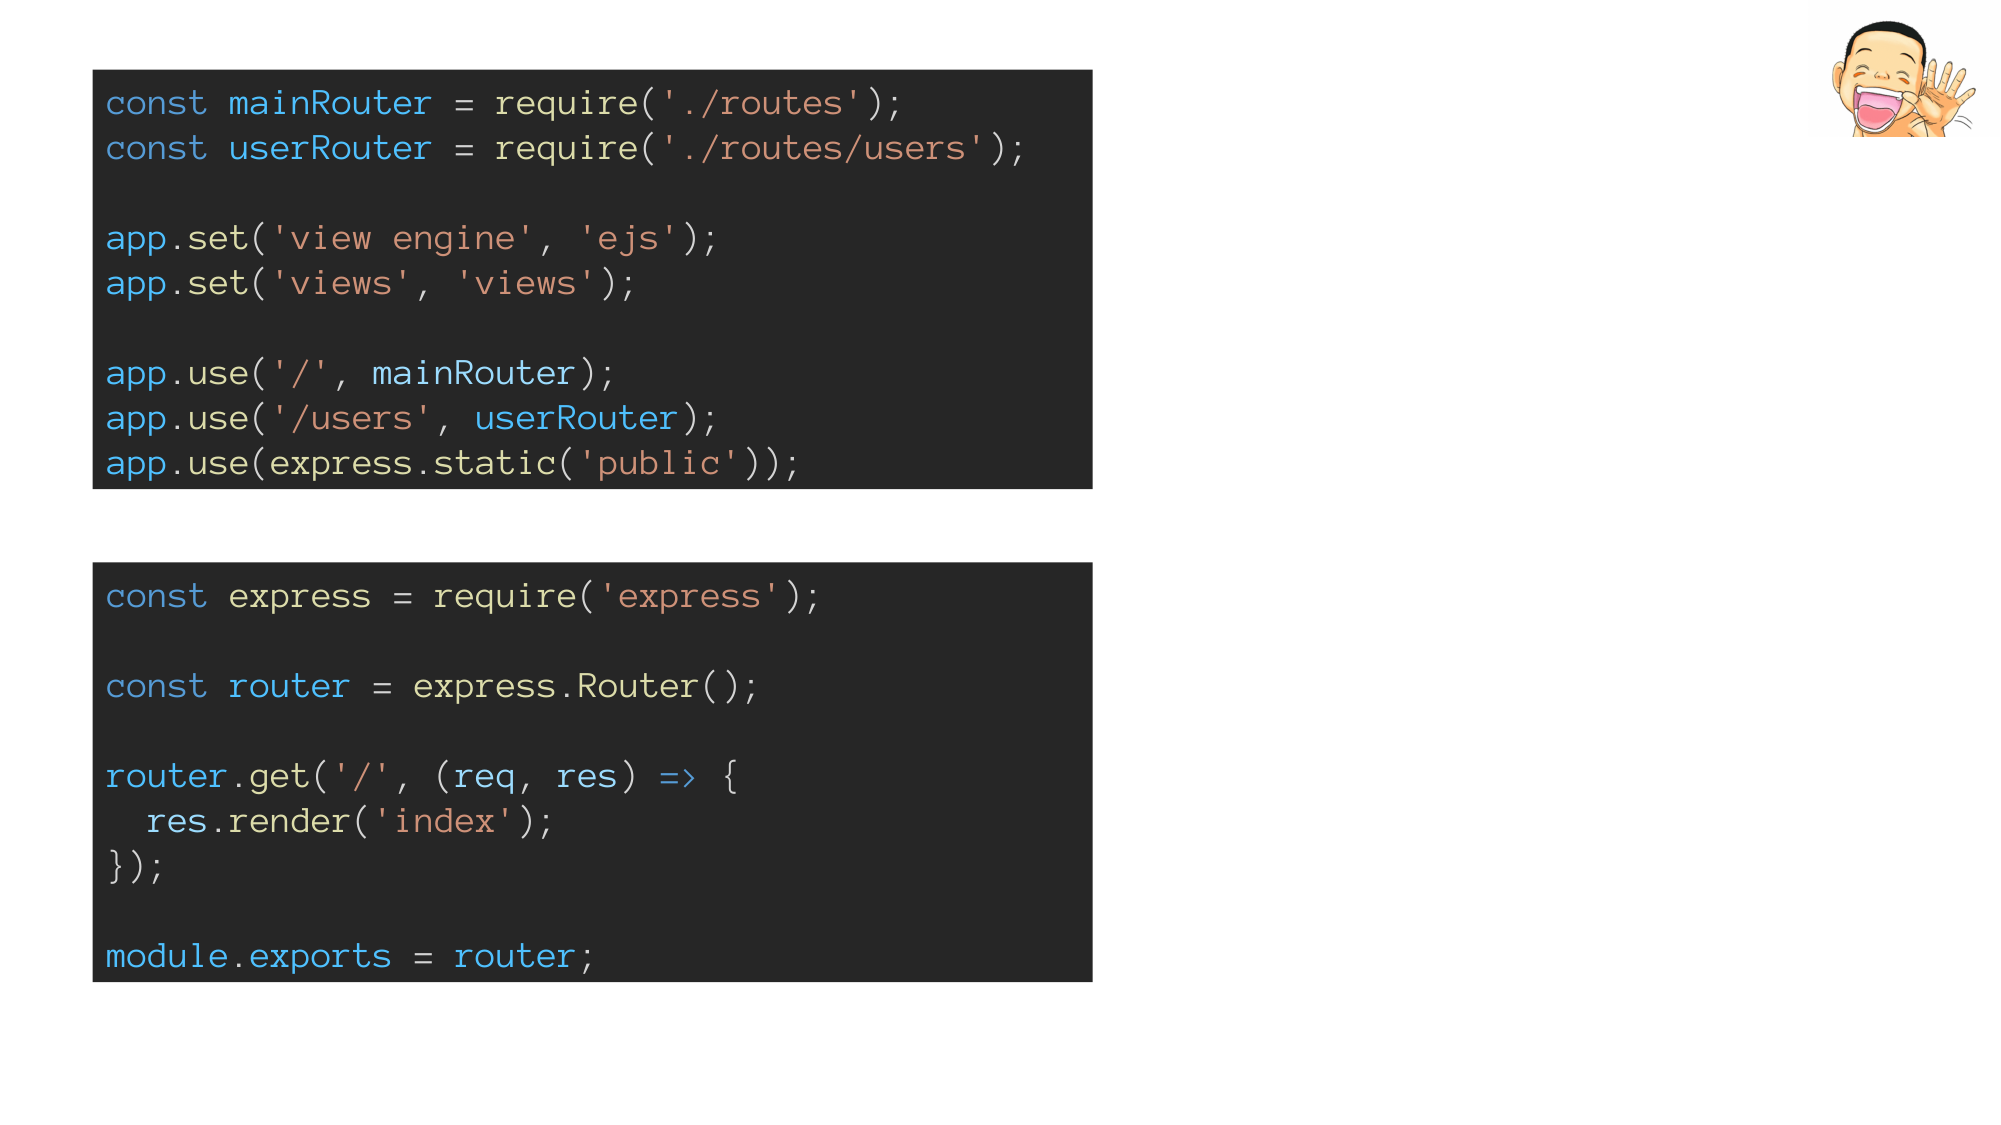

const mainRouter = require('./routes');
const userRouter = require('./routes/users');
app.set('view engine', 'ejs');
app.set('views', 'views');
app.use('/', mainRouter);
app.use('/users', userRouter);
app.use(express.static('public'));
const express = require('express');
const router = express.Router();
router.get('/', (req, res) => {
  res.render('index');
});
module.exports = router;